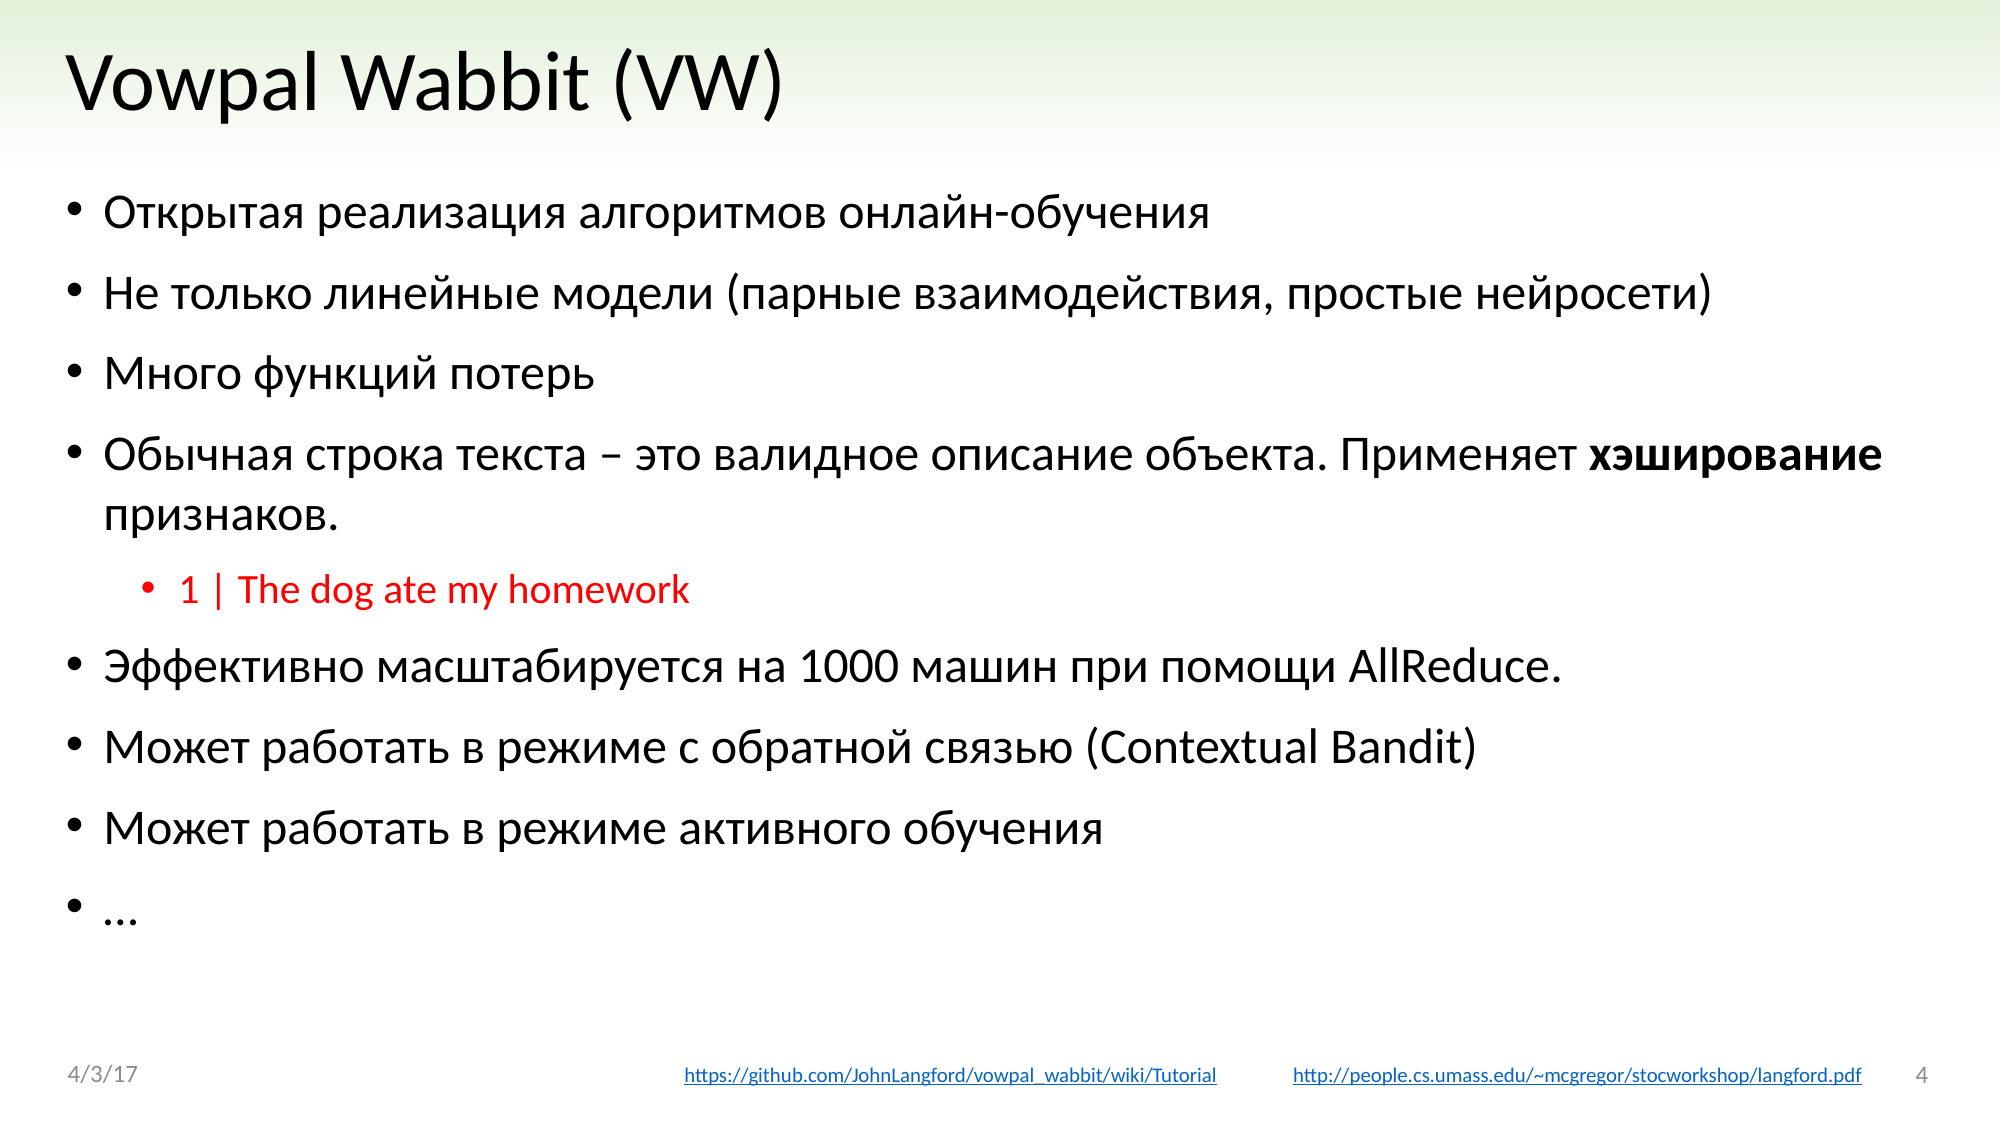

# Vowpal Wabbit (VW)
Открытая реализация алгоритмов онлайн-обучения
Не только линейные модели (парные взаимодействия, простые нейросети)
Много функций потерь
Обычная строка текста – это валидное описание объекта. Применяет хэширование признаков.
1 | The dog ate my homework
Эффективно масштабируется на 1000 машин при помощи AllReduce.
Может работать в режиме с обратной связью (Contextual Bandit)
Может работать в режиме активного обучения
…
4/3/17
4
https://github.com/JohnLangford/vowpal_wabbit/wiki/Tutorial
http://people.cs.umass.edu/~mcgregor/stocworkshop/langford.pdf